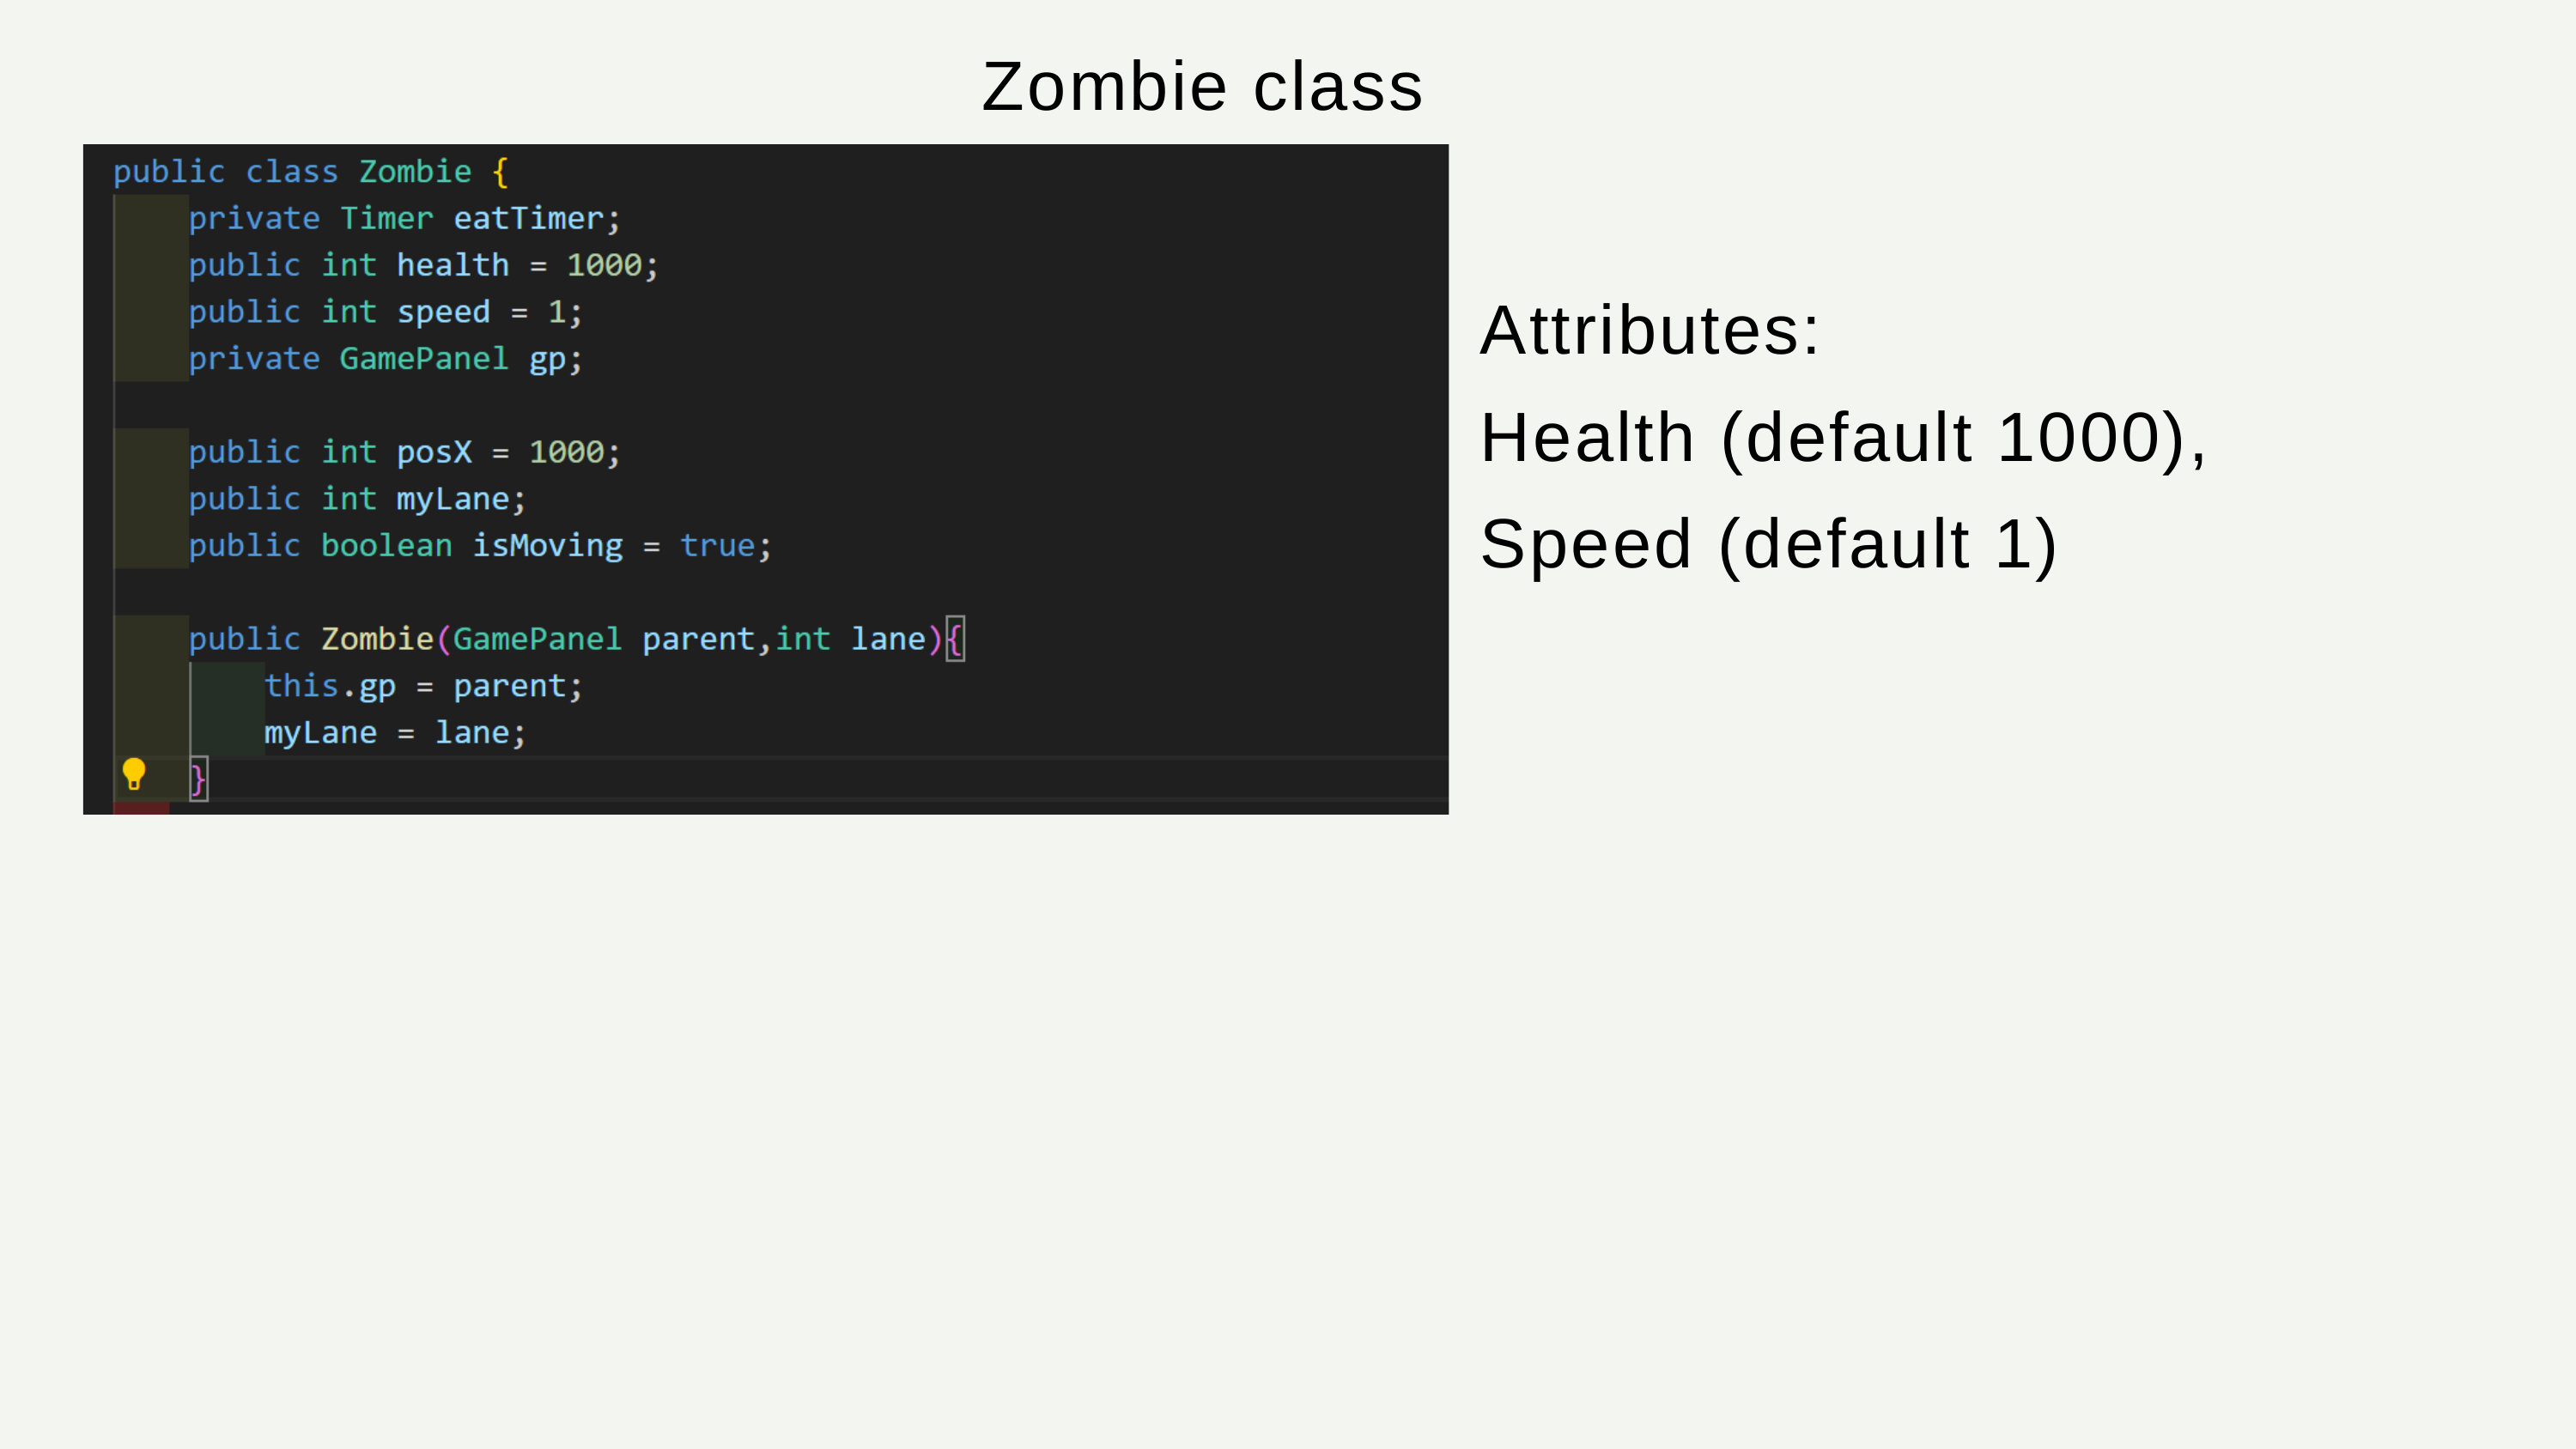

Zombie class

Attributes:
Health (default 1000),
Speed (default 1)